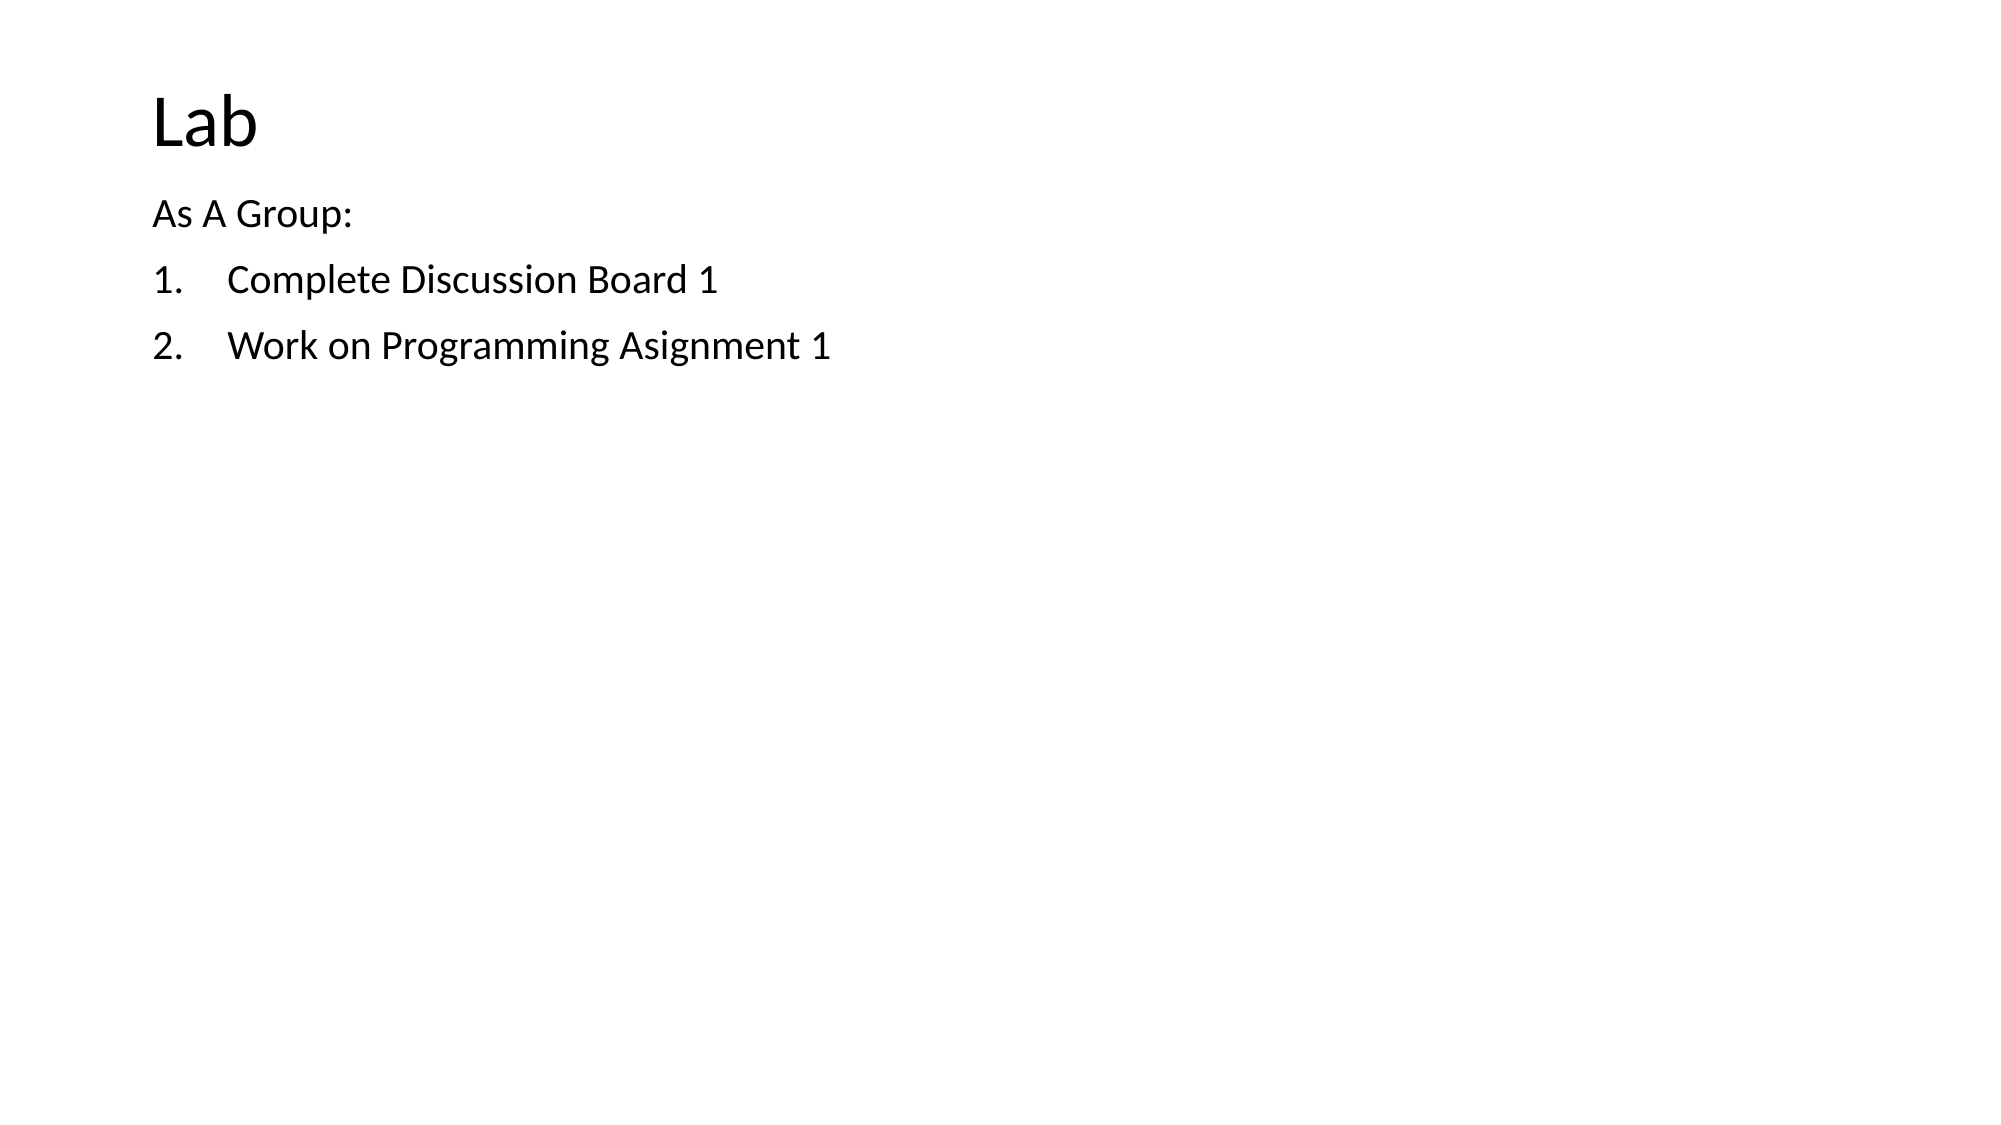

# Lab
As A Group:
Complete Discussion Board 1
Work on Programming Asignment 1